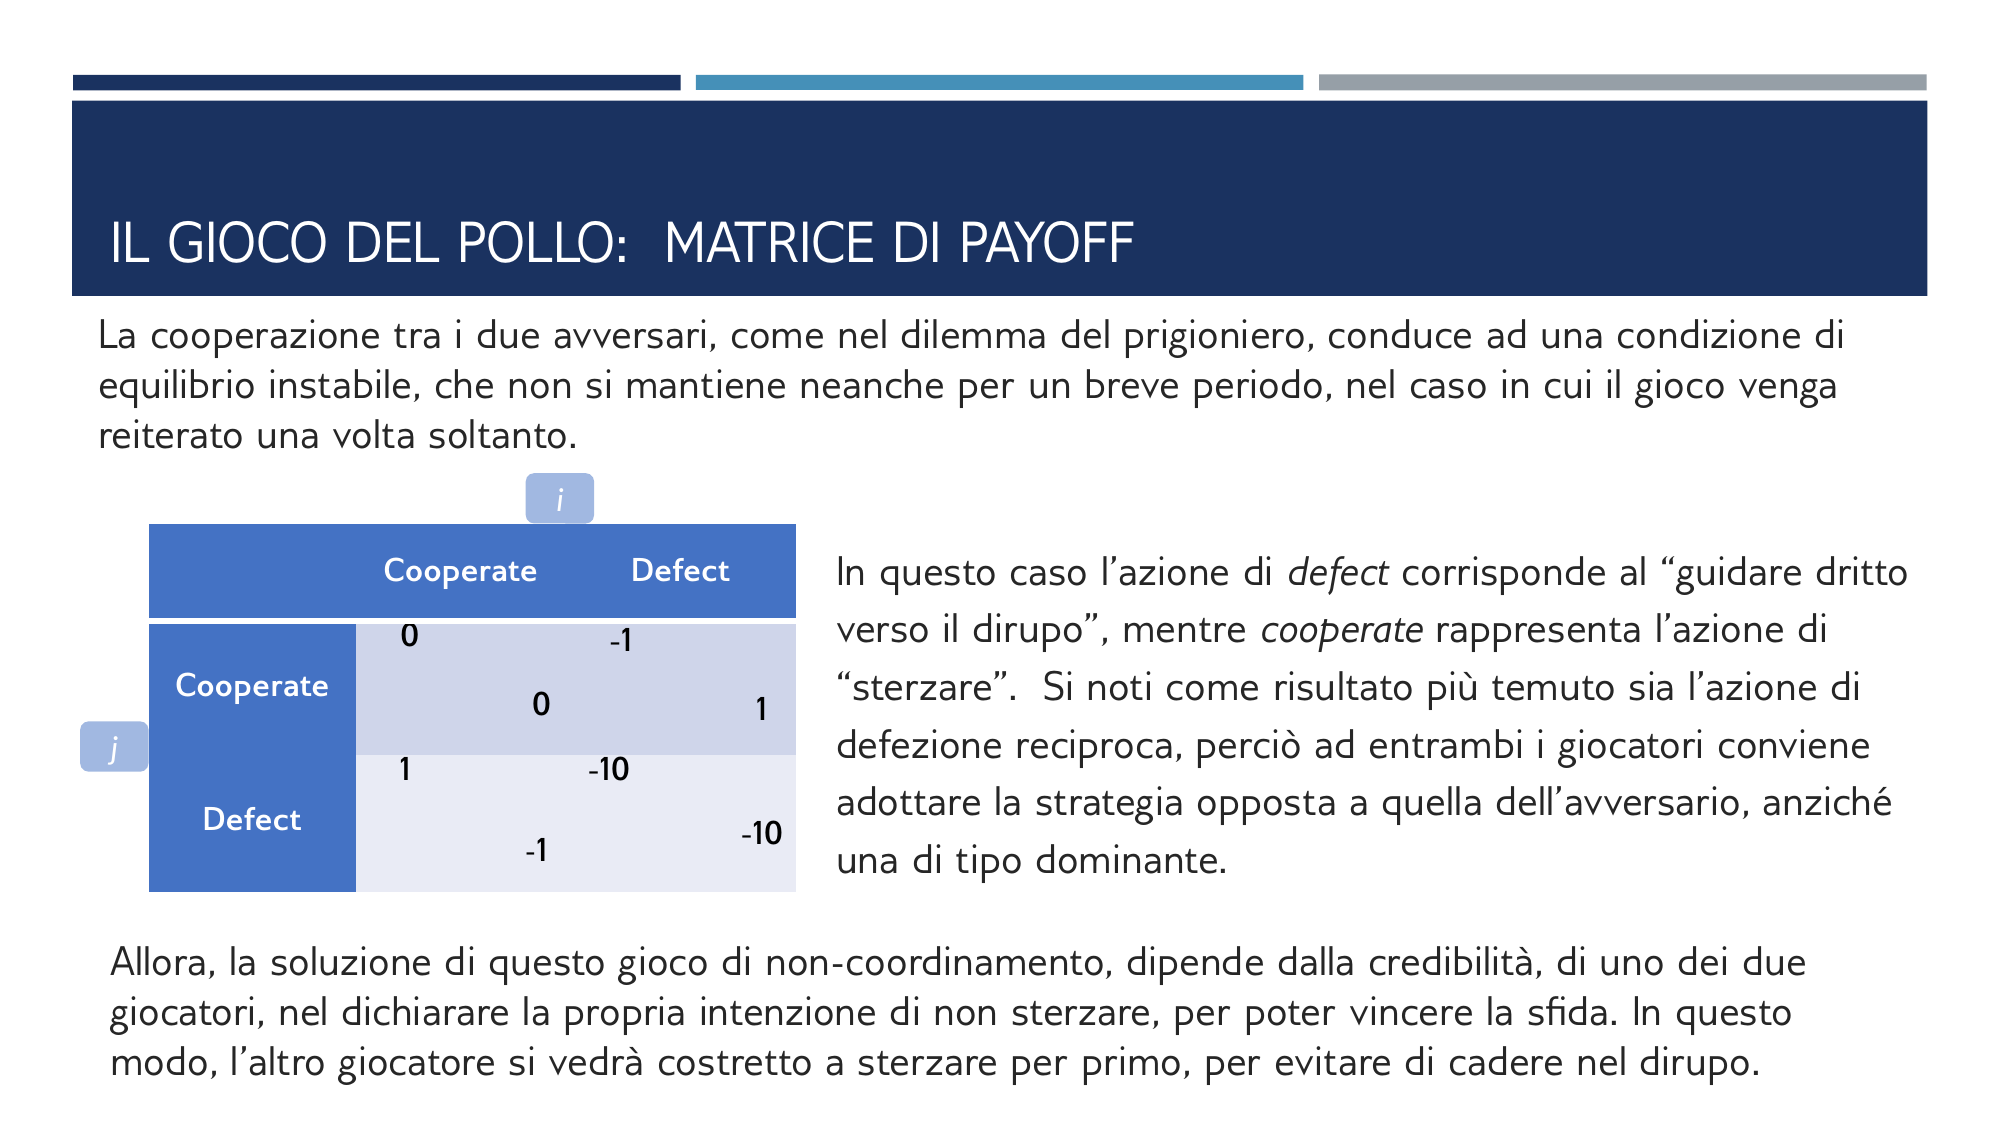

# Il gioco del pollo:  matrice di payoff
La cooperazione tra i due avversari, come nel dilemma del prigioniero, conduce ad una condizione di equilibrio instabile, che non si mantiene neanche per un breve periodo, nel caso in cui il gioco venga reiterato una volta soltanto.
i
|  | Cooperate | Defect |
| --- | --- | --- |
| Cooperate | 0 0 | -1 1 |
| Defect | 1 -1 | -10 -10 |
In questo caso l’azione di defect corrisponde al “guidare dritto verso il dirupo”, mentre cooperate rappresenta l’azione di “sterzare”.  Si noti come risultato più temuto sia l’azione di defezione reciproca, perciò ad entrambi i giocatori conviene adottare la strategia opposta a quella dell’avversario, anziché una di tipo dominante.
j
Allora, la soluzione di questo gioco di non-coordinamento, dipende dalla credibilità, di uno dei due giocatori, nel dichiarare la propria intenzione di non sterzare, per poter vincere la sfida. In questo modo, l’altro giocatore si vedrà costretto a sterzare per primo, per evitare di cadere nel dirupo.